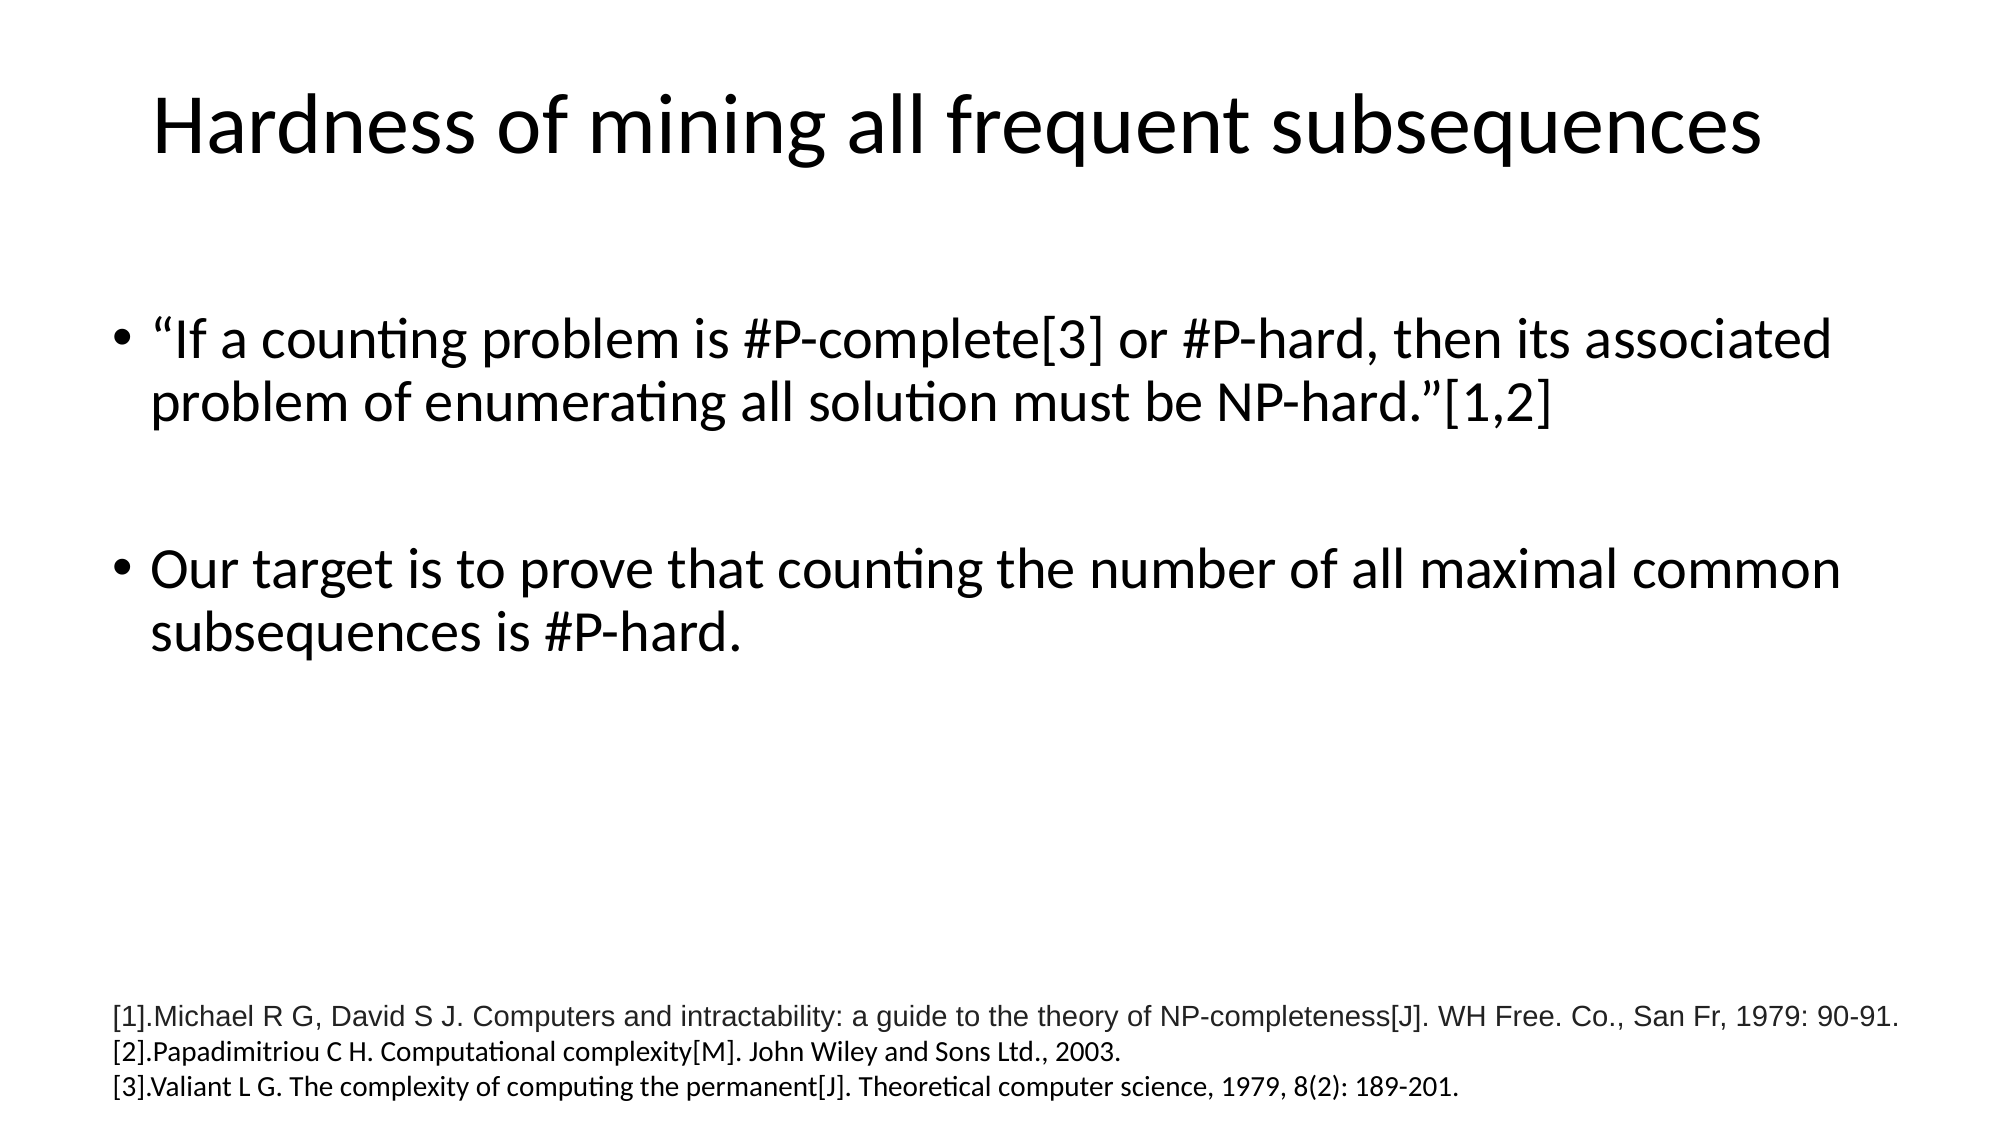

# Hardness of mining all frequent subsequences

“If a counting problem is #P-complete[3] or #P-hard, then its associated problem of enumerating all solution must be NP-hard.”[1,2]

Our target is to prove that counting the number of all maximal common subsequences is #P-hard.

[1].Michael R G, David S J. Computers and intractability: a guide to the theory of NP-completeness[J]. WH Free. Co., San Fr, 1979: 90-91.
[2].Papadimitriou C H. Computational complexity[M]. John Wiley and Sons Ltd., 2003.
[3].Valiant L G. The complexity of computing the permanent[J]. Theoretical computer science, 1979, 8(2): 189-201.